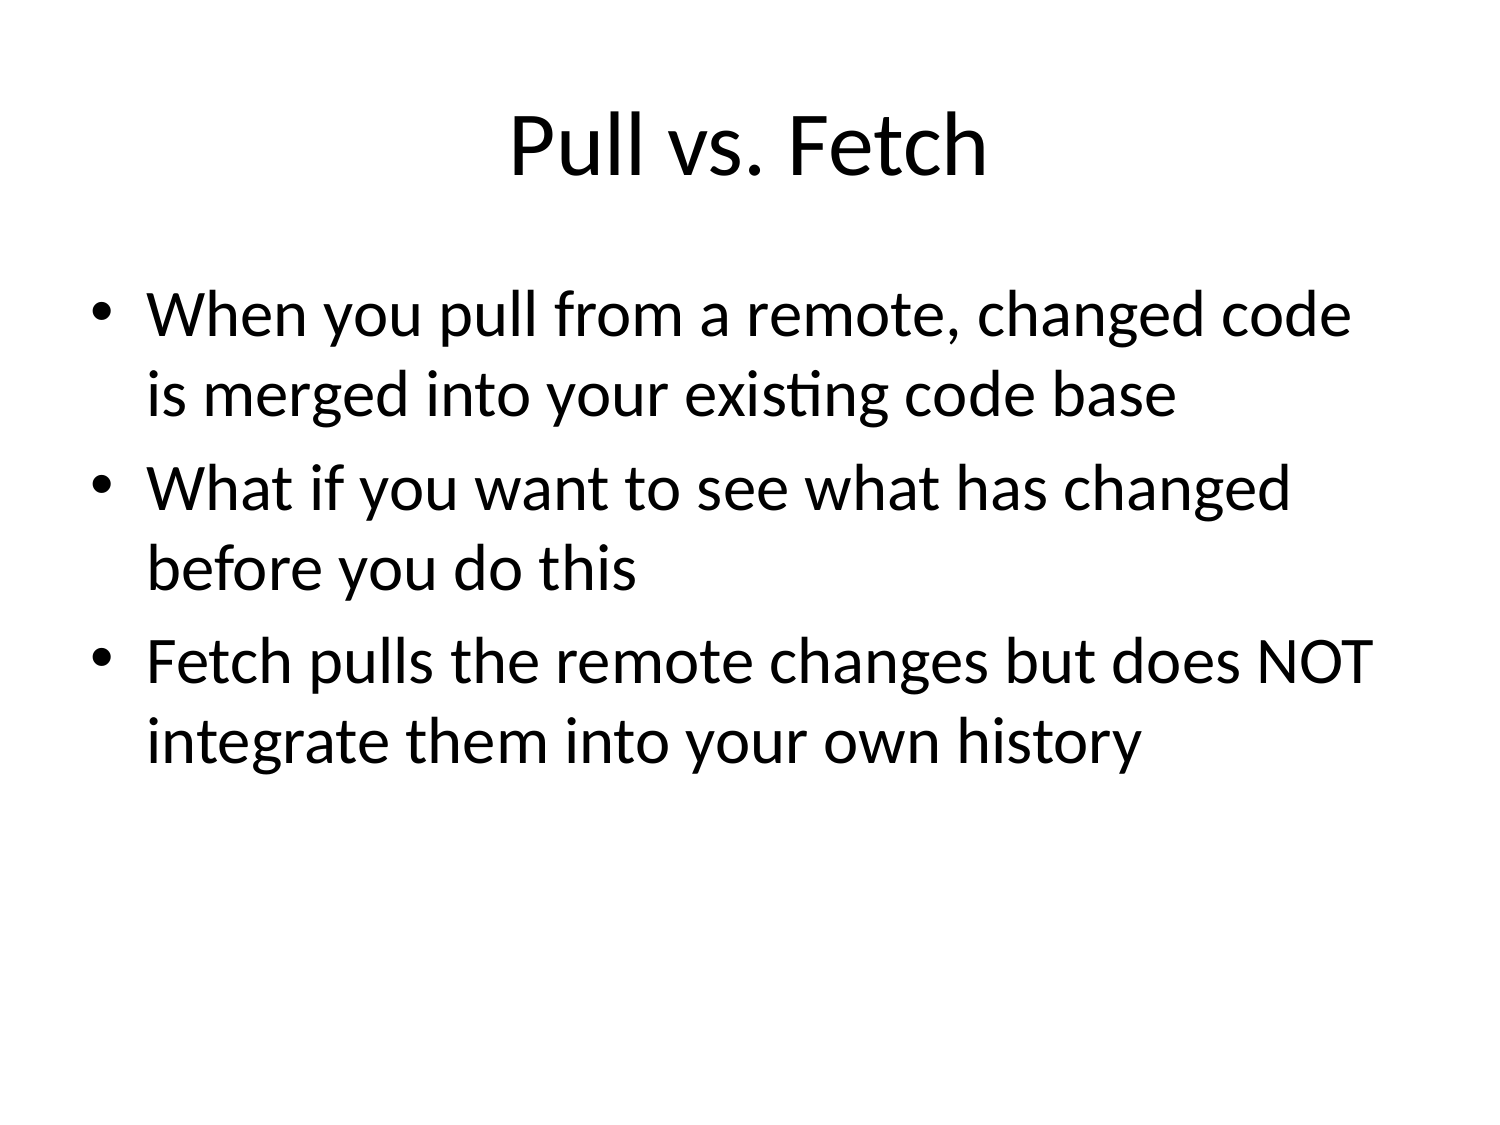

# Pull vs. Fetch
When you pull from a remote, changed code is merged into your existing code base
What if you want to see what has changed before you do this
Fetch pulls the remote changes but does NOT integrate them into your own history